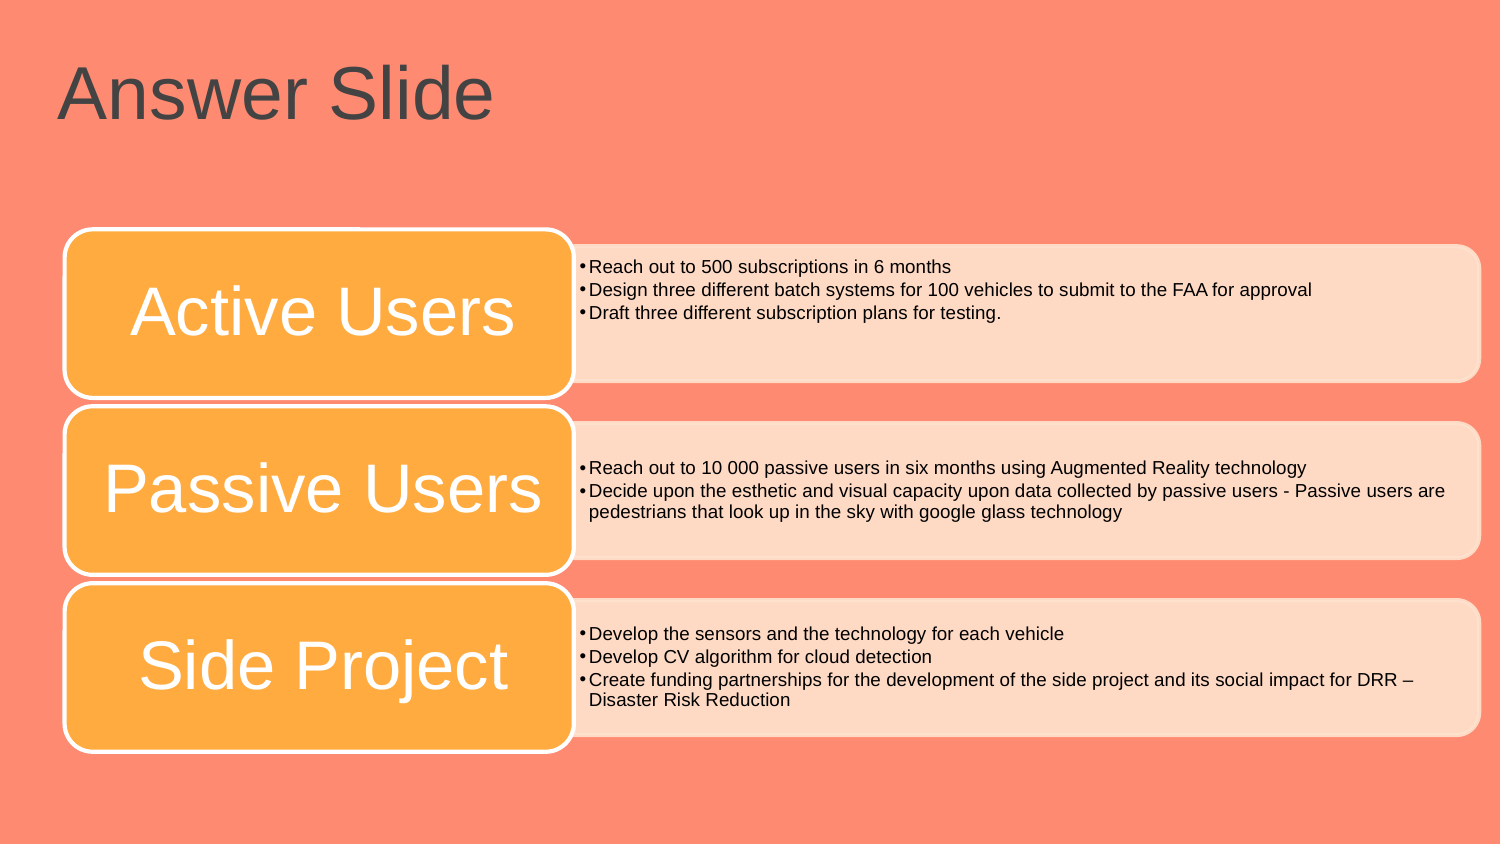

# Answer Slide

Reach out to 500 subscriptions in 6 months
Design three different batch systems for 100 vehicles to submit to the FAA for approval
Draft three different subscription plans for testing.

Active Users
Reach out to 10 000 passive users in six months using Augmented Reality technology
Decide upon the esthetic and visual capacity upon data collected by passive users - Passive users are pedestrians that look up in the sky with google glass technology
Passive Users
Develop the sensors and the technology for each vehicle
Develop CV algorithm for cloud detection
Create funding partnerships for the development of the side project and its social impact for DRR – Disaster Risk Reduction
Side Project